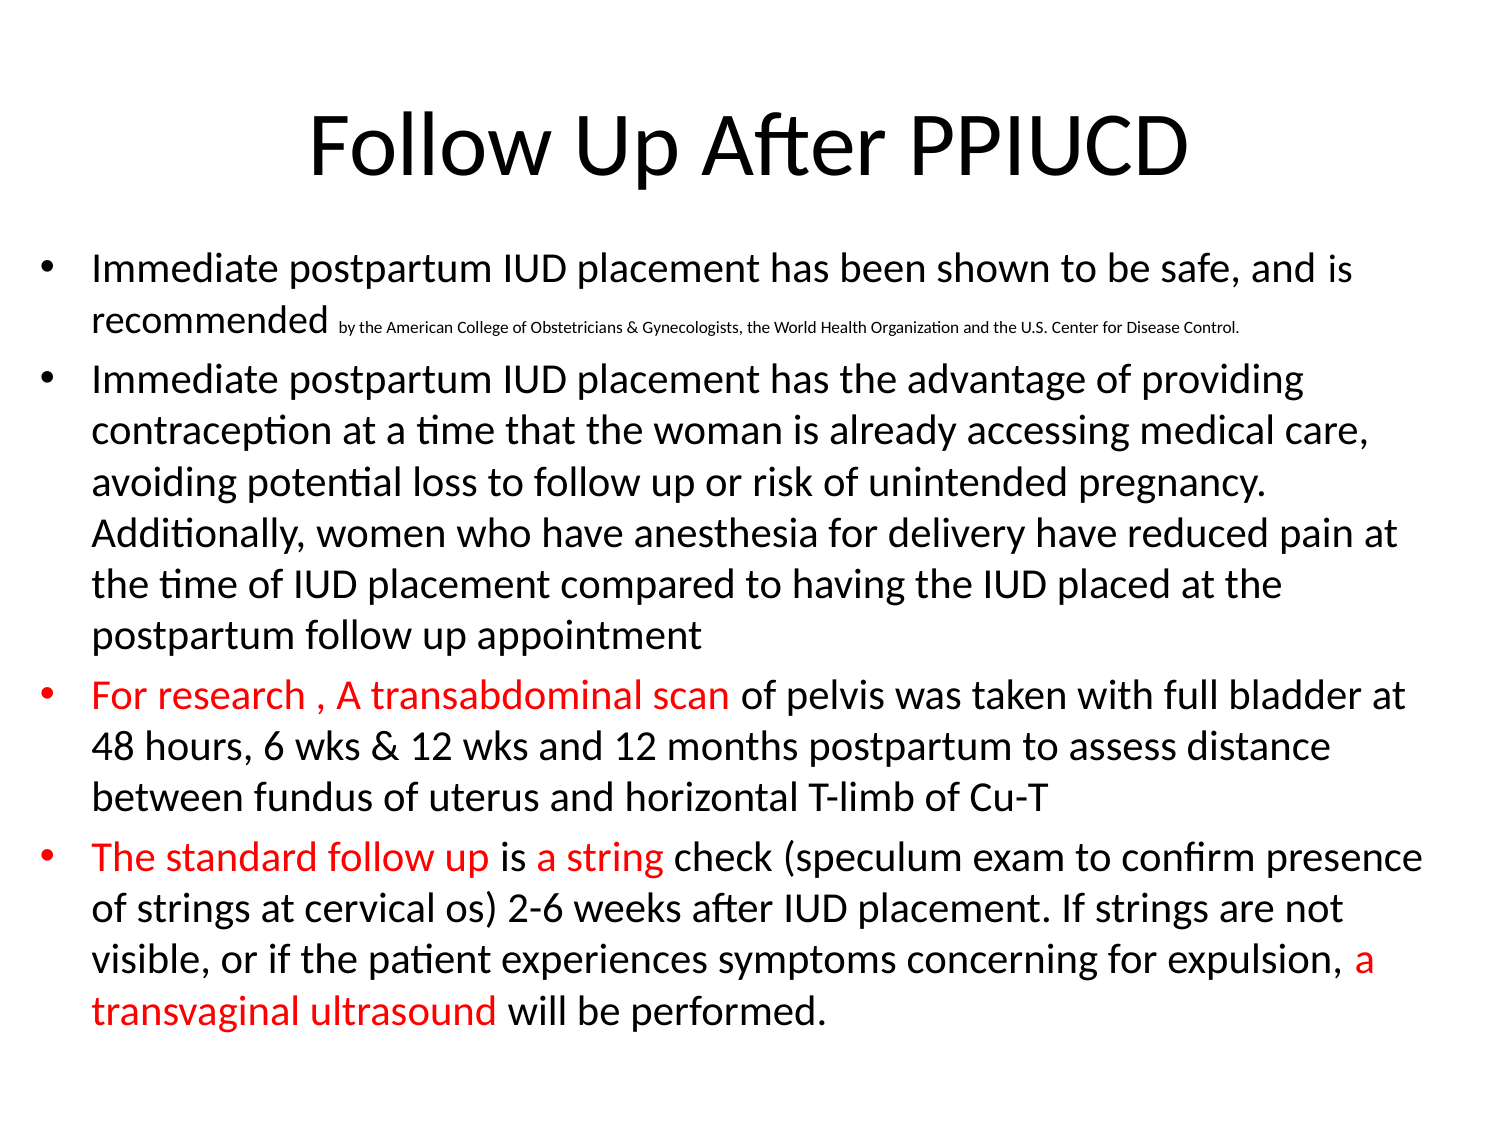

# Follow Up After PPIUCD
Immediate postpartum IUD placement has been shown to be safe, and is recommended by the American College of Obstetricians & Gynecologists, the World Health Organization and the U.S. Center for Disease Control.
Immediate postpartum IUD placement has the advantage of providing contraception at a time that the woman is already accessing medical care, avoiding potential loss to follow up or risk of unintended pregnancy. Additionally, women who have anesthesia for delivery have reduced pain at the time of IUD placement compared to having the IUD placed at the postpartum follow up appointment
For research , A transabdominal scan of pelvis was taken with full bladder at 48 hours, 6 wks & 12 wks and 12 months postpartum to assess distance between fundus of uterus and horizontal T-limb of Cu-T
The standard follow up is a string check (speculum exam to confirm presence of strings at cervical os) 2-6 weeks after IUD placement. If strings are not visible, or if the patient experiences symptoms concerning for expulsion, a transvaginal ultrasound will be performed.